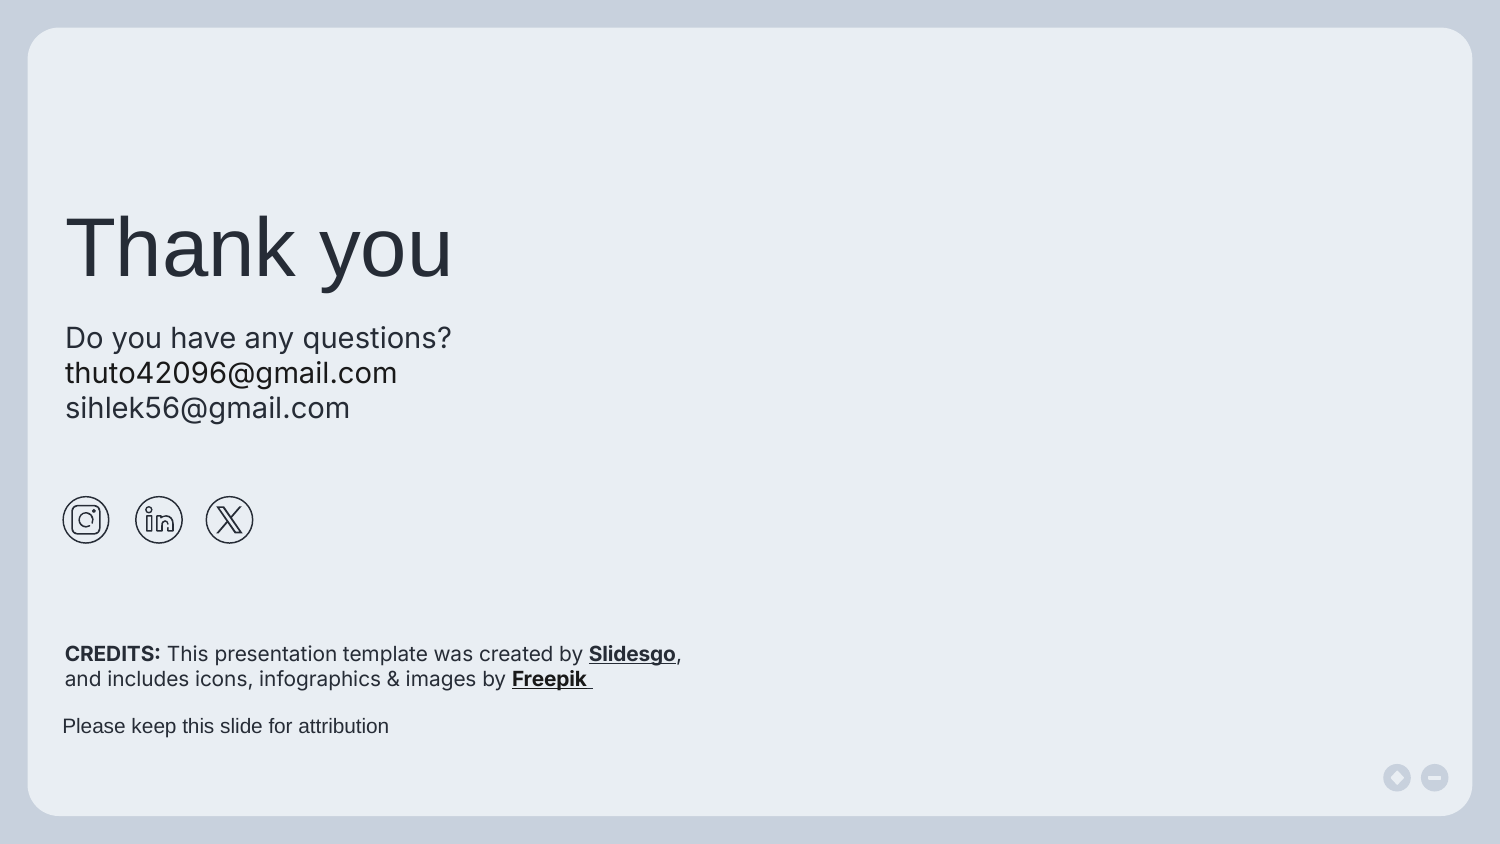

# Thank you
Do you have any questions?
thuto42096@gmail.com
sihlek56@gmail.com

Please keep this slide for attribution